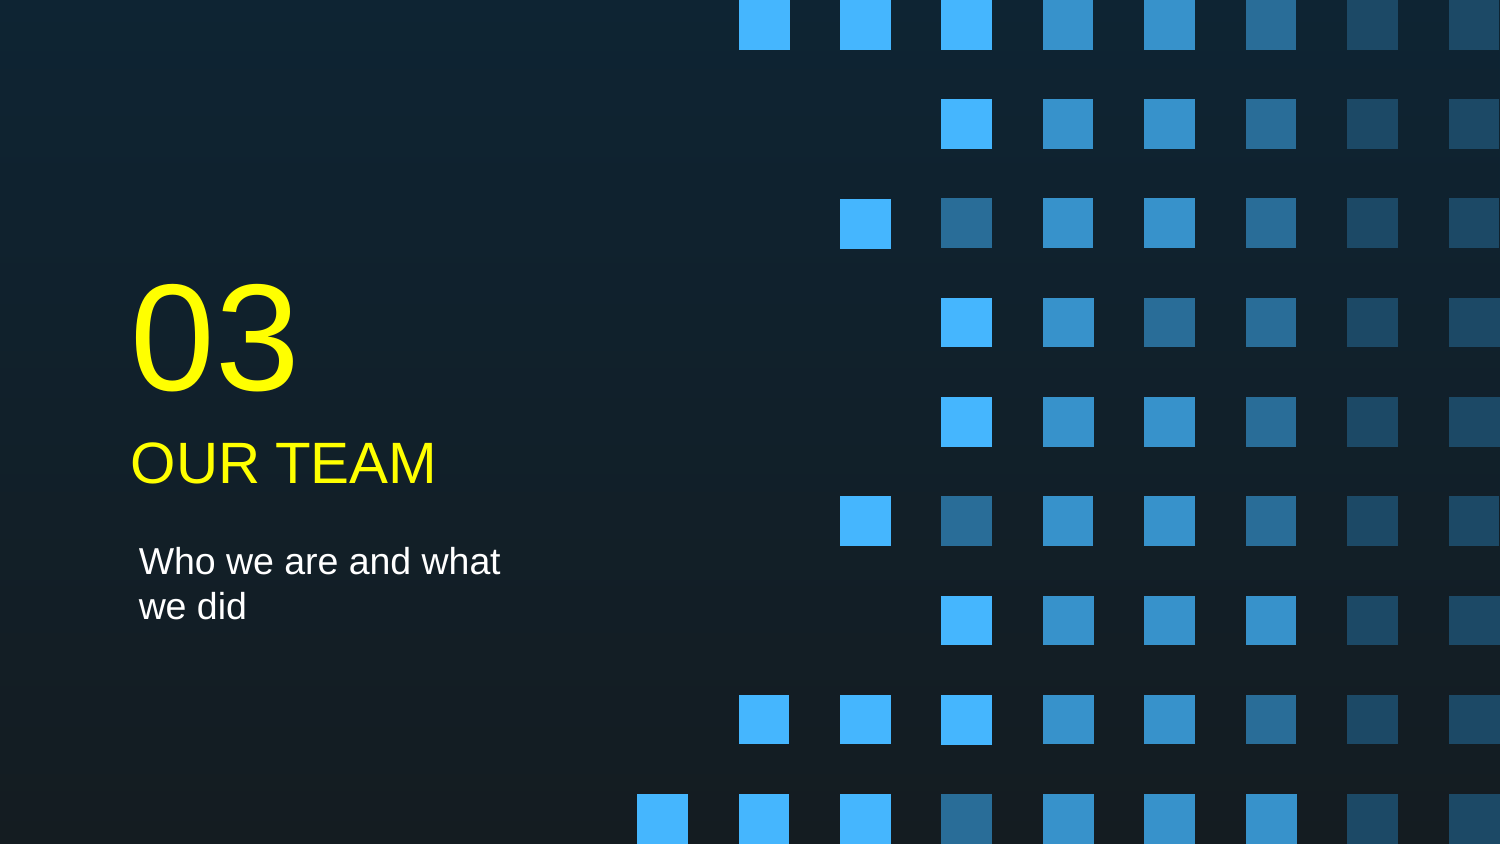

03
# OUR TEAM
Who we are and what we did